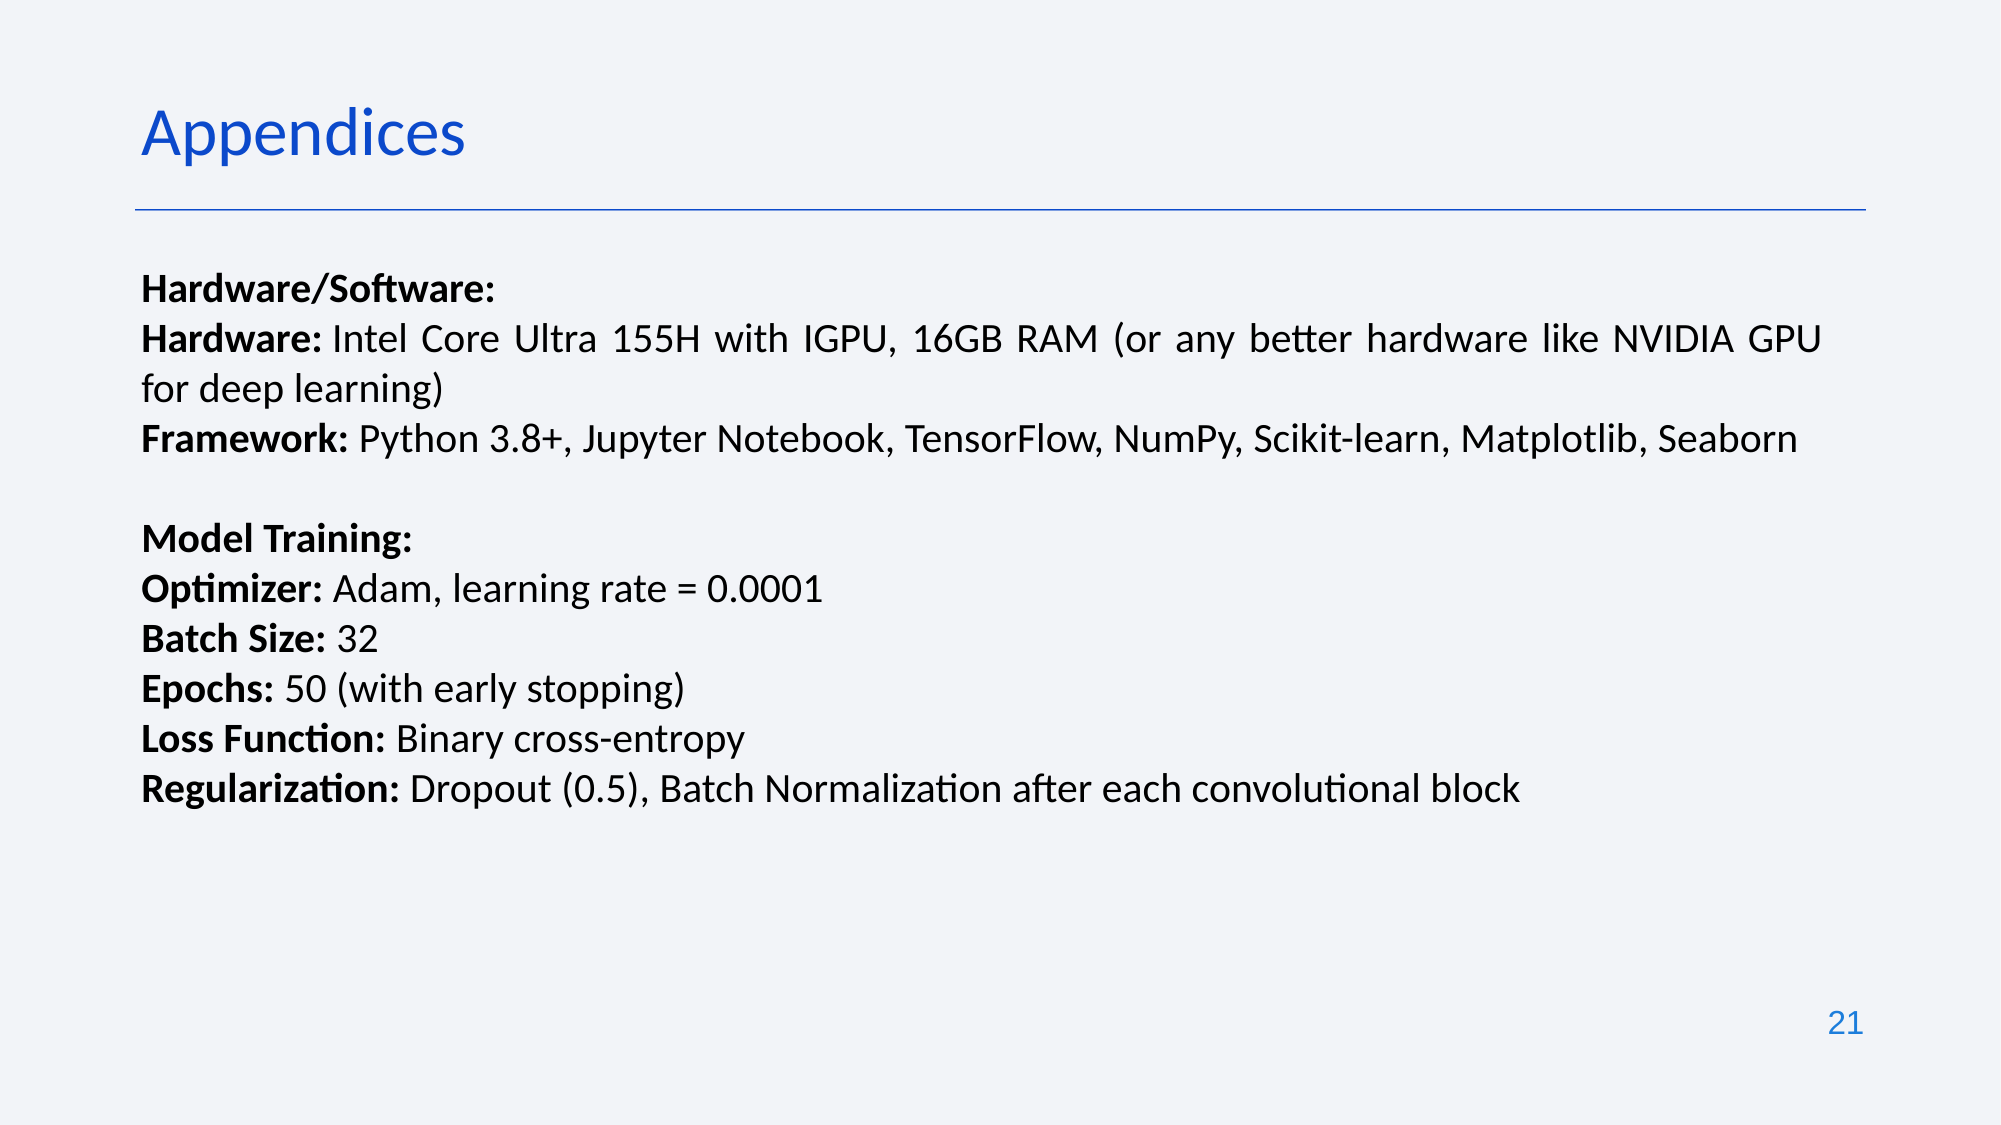

Appendices
Hardware/Software:
Hardware: Intel Core Ultra 155H with IGPU, 16GB RAM (or any better hardware like NVIDIA GPU for deep learning)
Framework: Python 3.8+, Jupyter Notebook, TensorFlow, NumPy, Scikit-learn, Matplotlib, Seaborn

Model Training:
Optimizer: Adam, learning rate = 0.0001
Batch Size: 32
Epochs: 50 (with early stopping)
Loss Function: Binary cross-entropy
Regularization: Dropout (0.5), Batch Normalization after each convolutional block
21